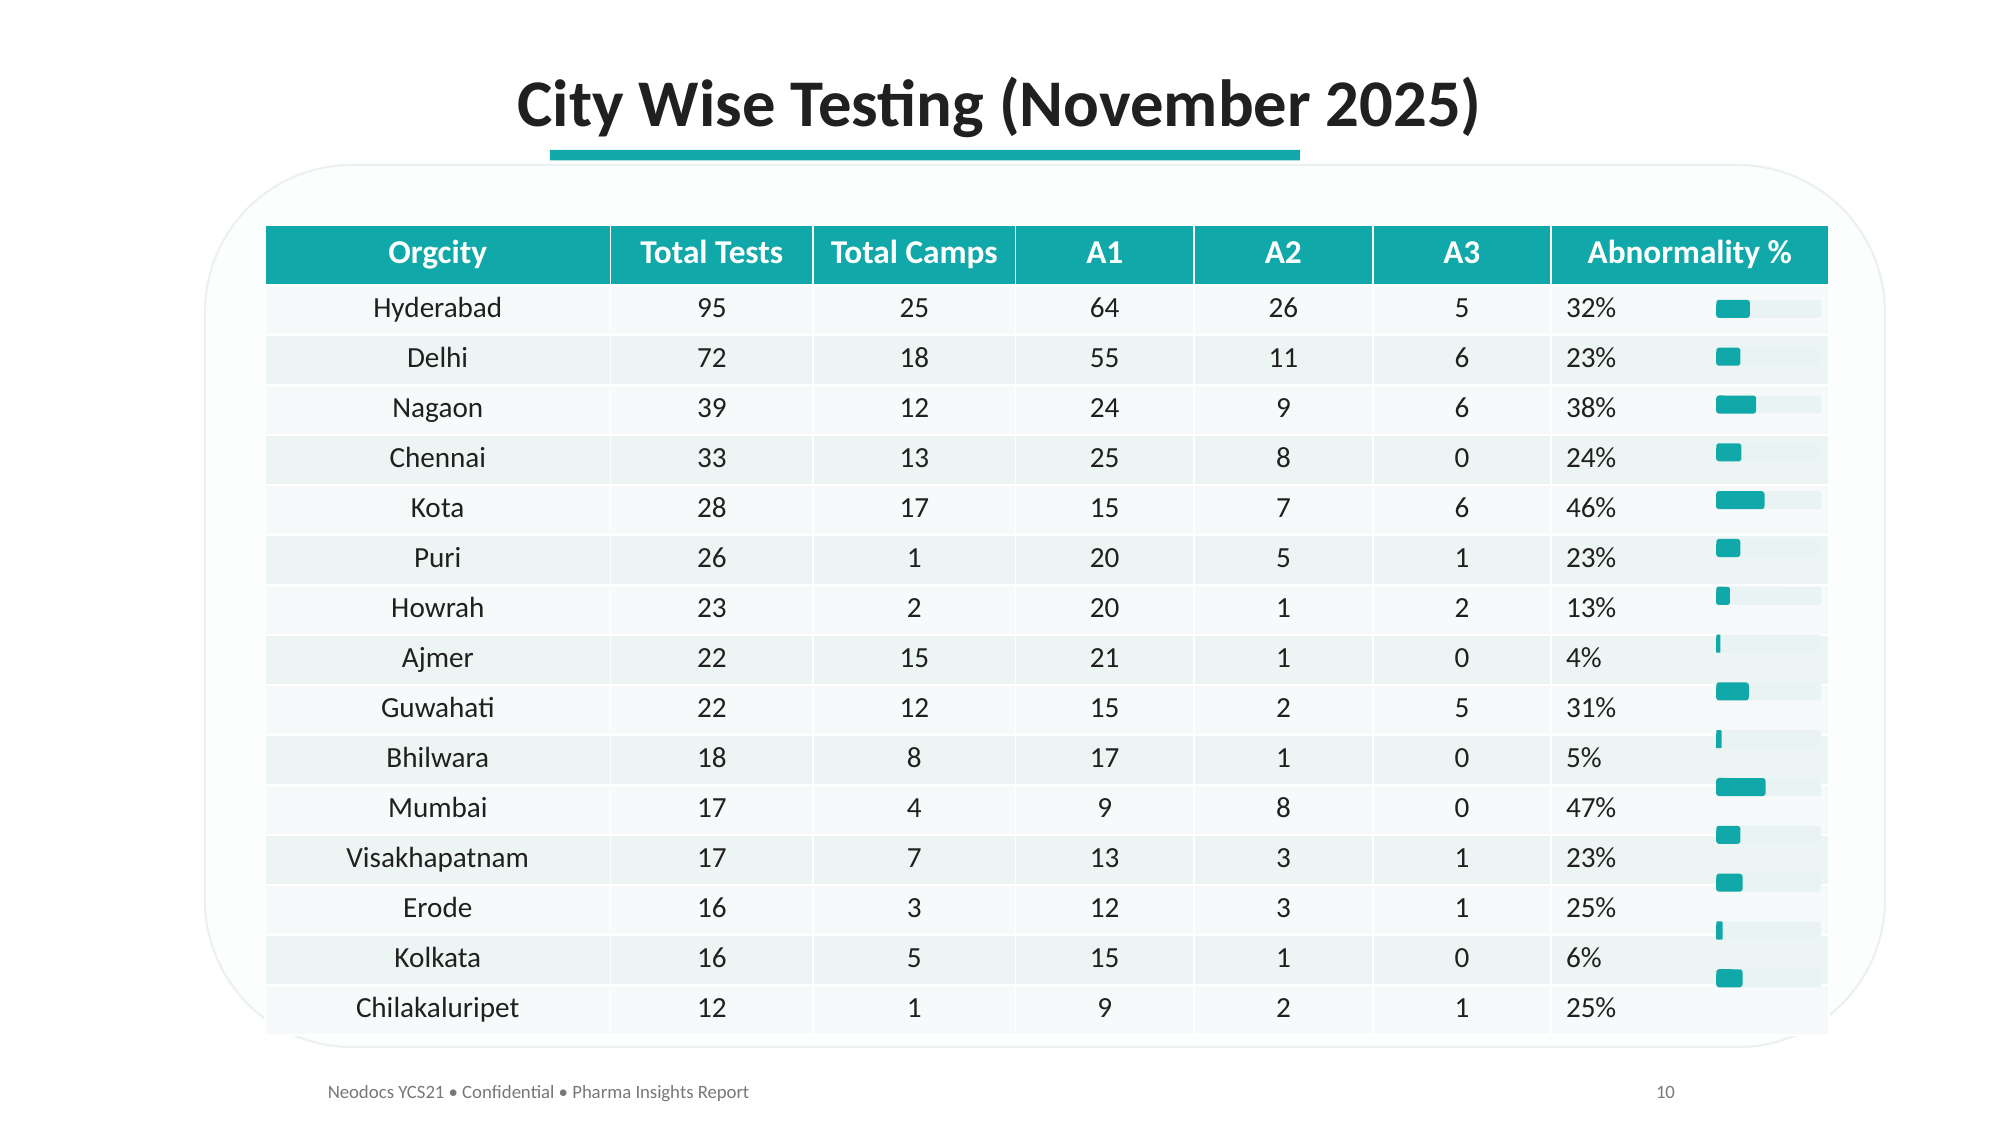

City Wise Testing (November 2025)

| Orgcity | Total Tests | Total Camps | A1 | A2 | A3 | Abnormality % |
| --- | --- | --- | --- | --- | --- | --- |
| Hyderabad | 95 | 25 | 64 | 26 | 5 | 32% |
| Delhi | 72 | 18 | 55 | 11 | 6 | 23% |
| Nagaon | 39 | 12 | 24 | 9 | 6 | 38% |
| Chennai | 33 | 13 | 25 | 8 | 0 | 24% |
| Kota | 28 | 17 | 15 | 7 | 6 | 46% |
| Puri | 26 | 1 | 20 | 5 | 1 | 23% |
| Howrah | 23 | 2 | 20 | 1 | 2 | 13% |
| Ajmer | 22 | 15 | 21 | 1 | 0 | 4% |
| Guwahati | 22 | 12 | 15 | 2 | 5 | 31% |
| Bhilwara | 18 | 8 | 17 | 1 | 0 | 5% |
| Mumbai | 17 | 4 | 9 | 8 | 0 | 47% |
| Visakhapatnam | 17 | 7 | 13 | 3 | 1 | 23% |
| Erode | 16 | 3 | 12 | 3 | 1 | 25% |
| Kolkata | 16 | 5 | 15 | 1 | 0 | 6% |
| Chilakaluripet | 12 | 1 | 9 | 2 | 1 | 25% |

Neodocs YCS21 • Confidential • Pharma Insights Report
10